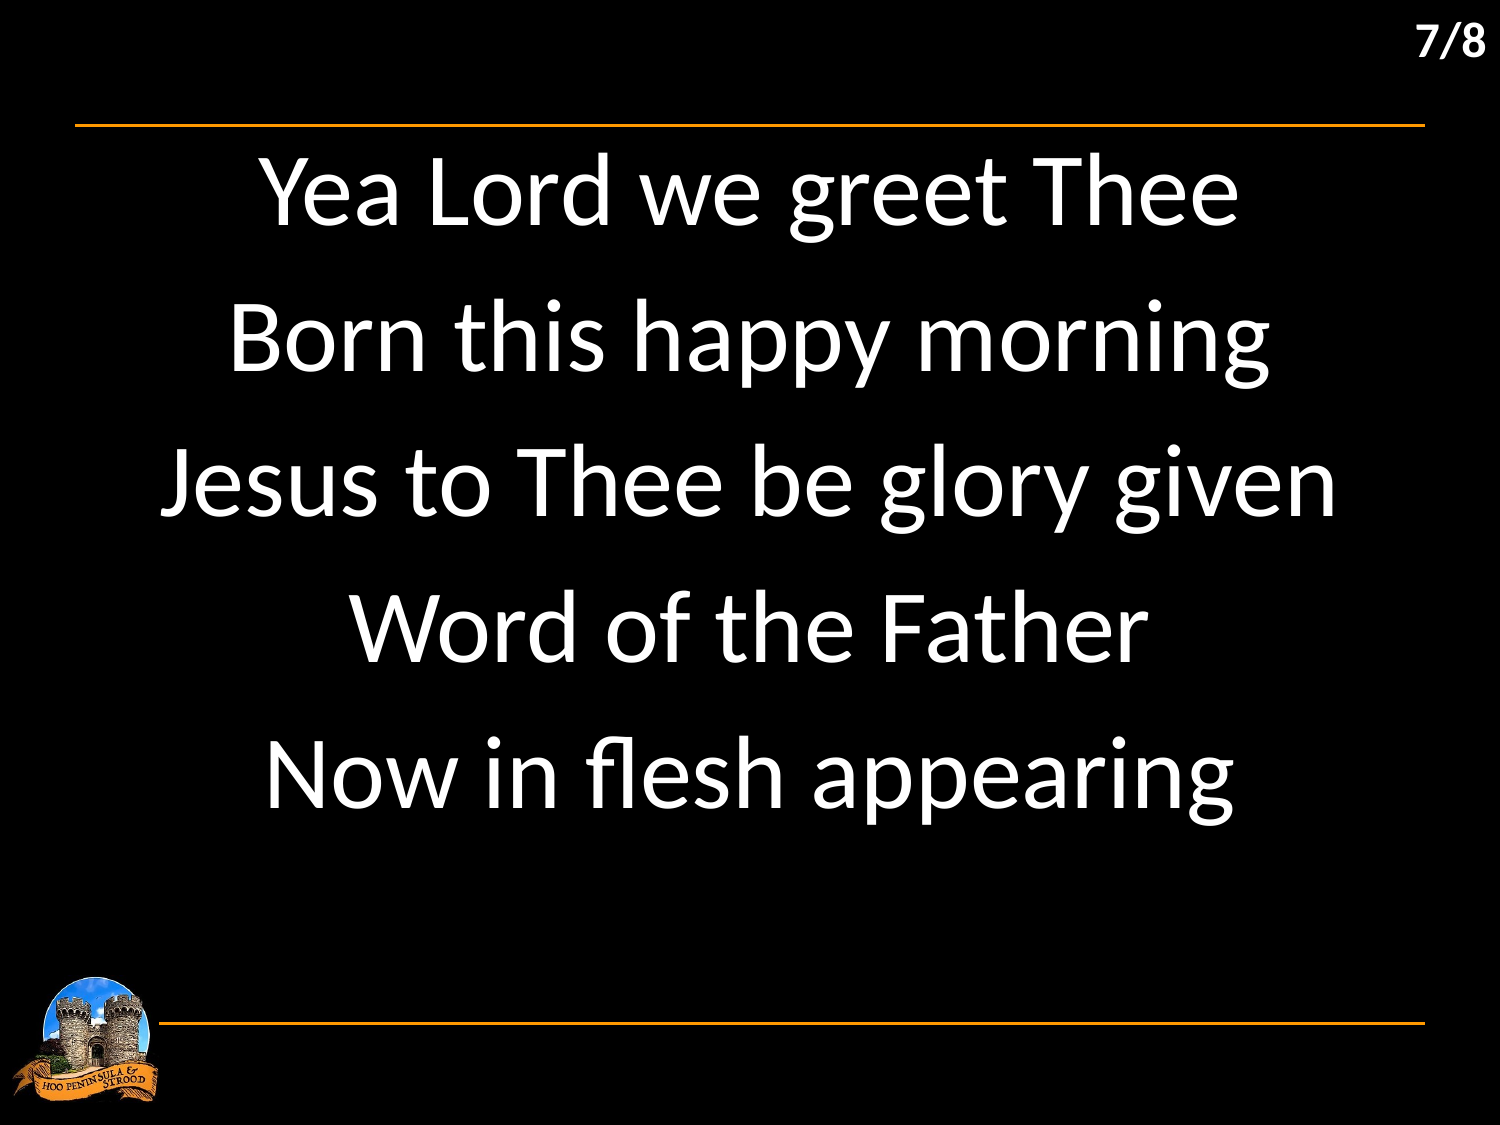

7/8
Yea Lord we greet Thee
Born this happy morning
Jesus to Thee be glory given
Word of the Father
Now in flesh appearing